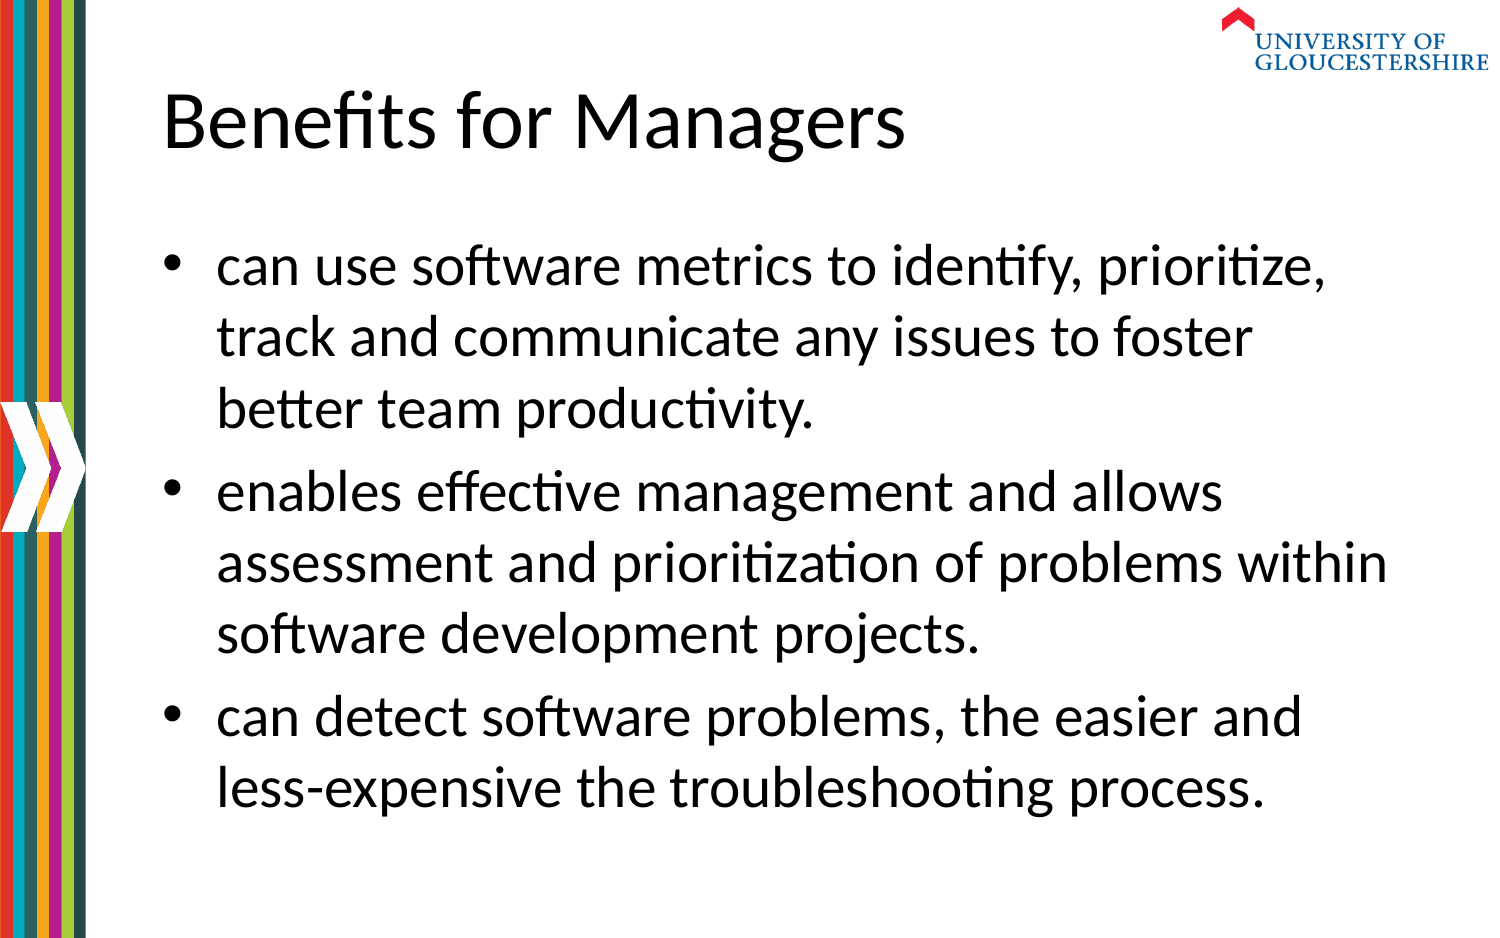

# Benefits for Managers
can use software metrics to identify, prioritize, track and communicate any issues to foster better team productivity.
enables effective management and allows assessment and prioritization of problems within software development projects.
can detect software problems, the easier and less-expensive the troubleshooting process.